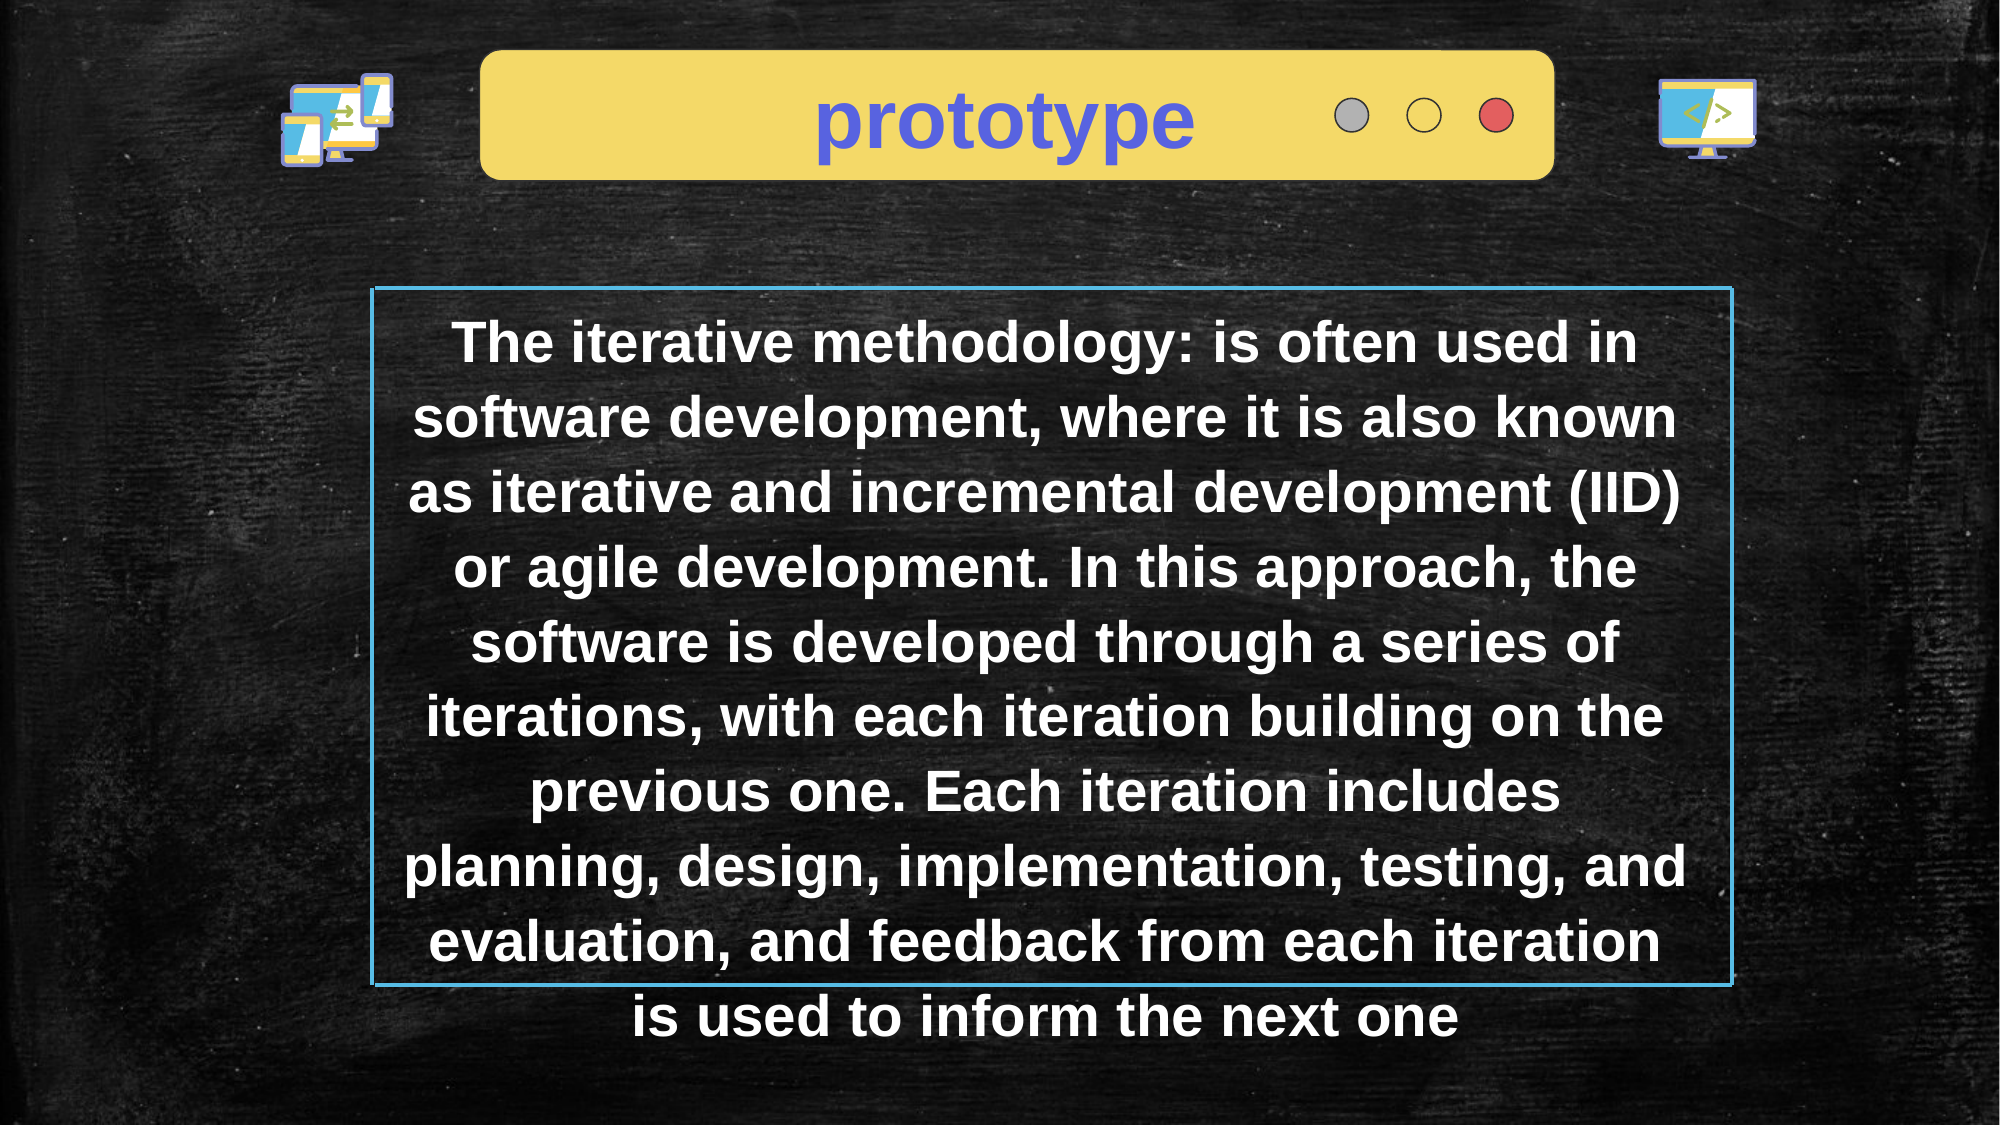

prototype

The iterative methodology: is often used in software development, where it is also known as iterative and incremental development (IID) or agile development. In this approach, the software is developed through a series of iterations, with each iteration building on the previous one. Each iteration includes planning, design, implementation, testing, and evaluation, and feedback from each iteration is used to inform the next one